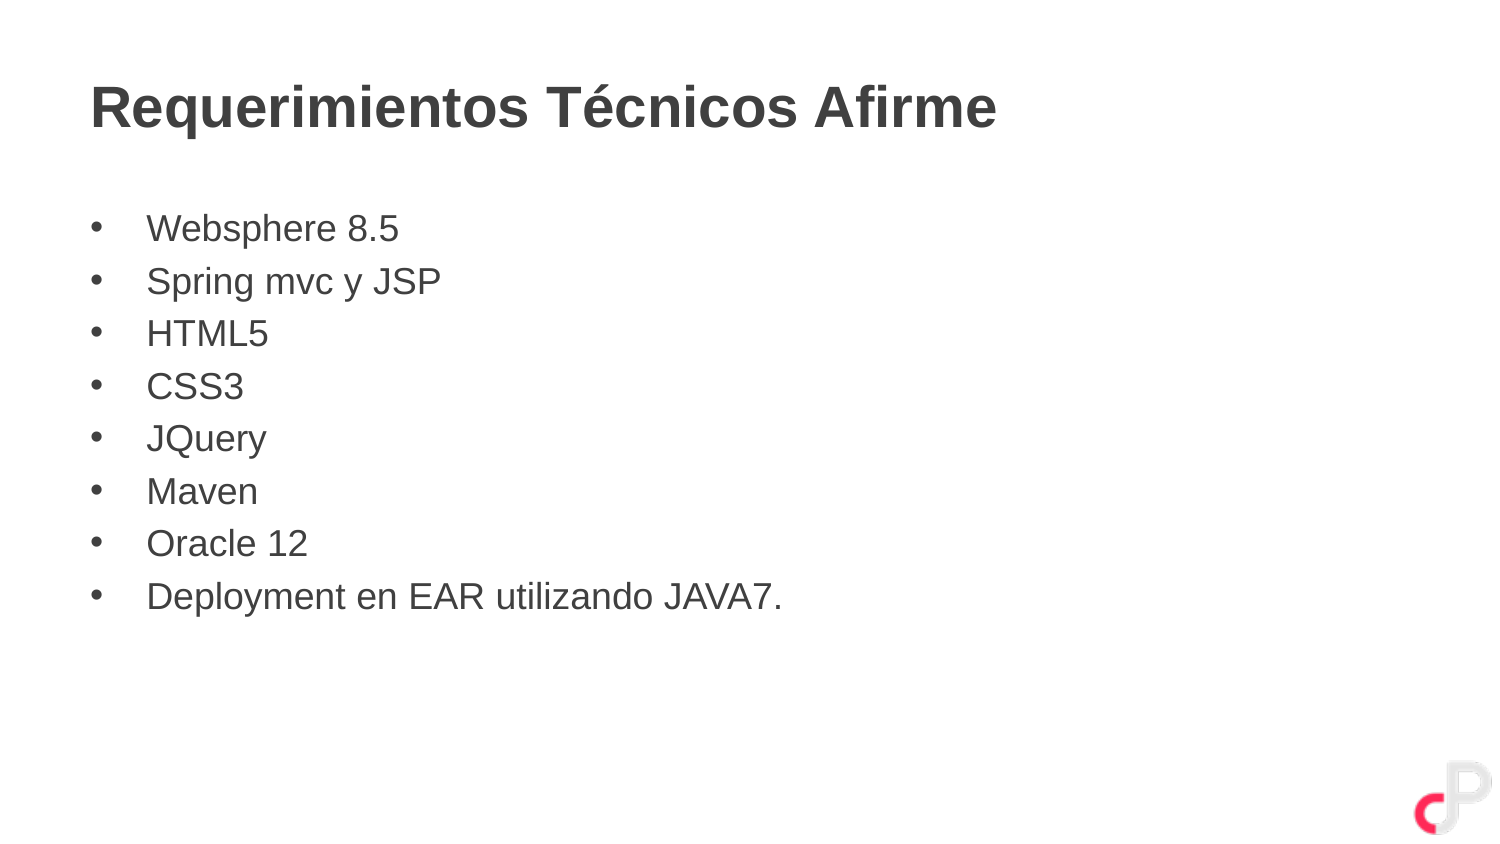

# Requerimientos Técnicos Afirme
Websphere 8.5
Spring mvc y JSP
HTML5
CSS3
JQuery
Maven
Oracle 12
Deployment en EAR utilizando JAVA7.